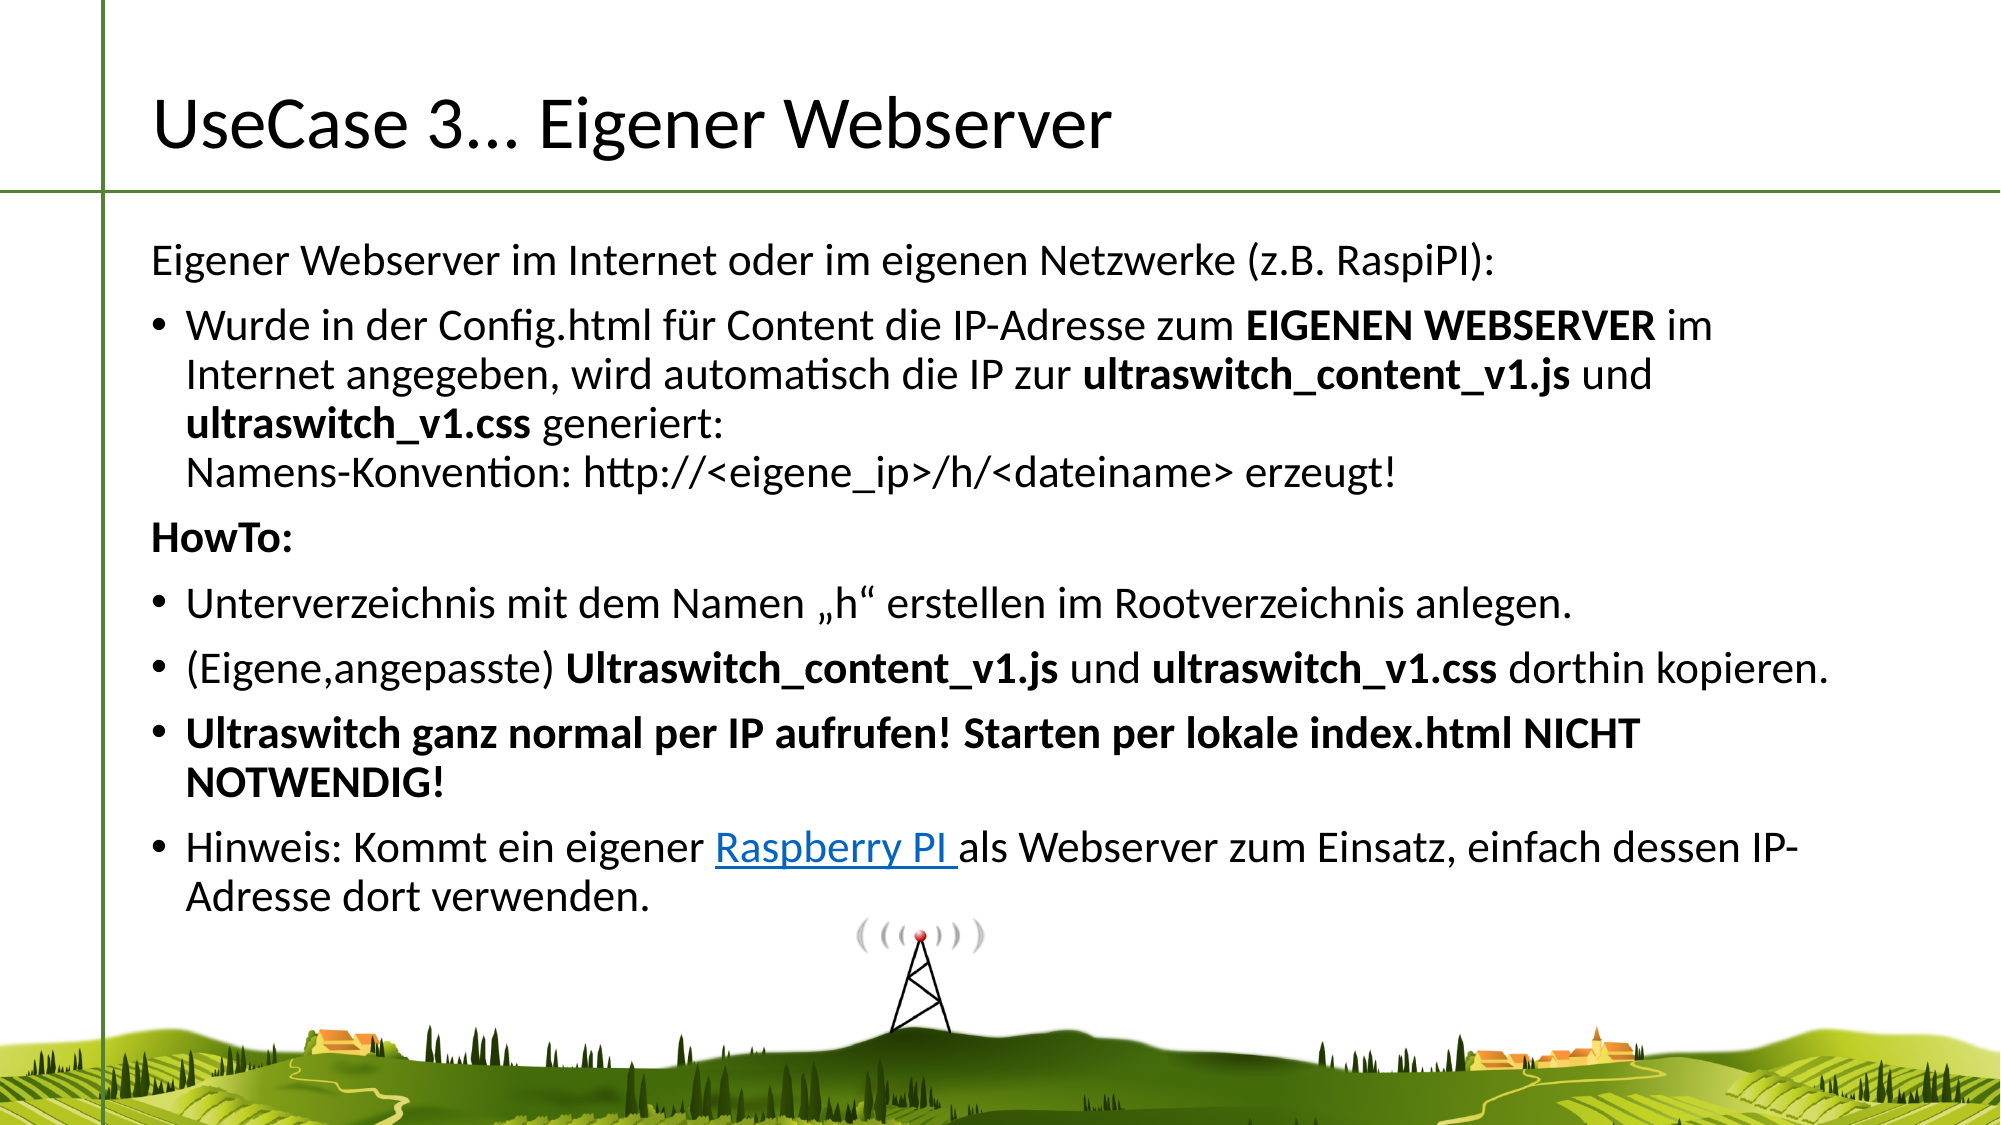

# UseCase 3... Eigener Webserver
Eigener Webserver im Internet oder im eigenen Netzwerke (z.B. RaspiPI):
Wurde in der Config.html für Content die IP-Adresse zum EIGENEN WEBSERVER im Internet angegeben, wird automatisch die IP zur ultraswitch_content_v1.js und ultraswitch_v1.css generiert:
Namens-Konvention: http://<eigene_ip>/h/<dateiname> erzeugt!
HowTo:
Unterverzeichnis mit dem Namen „h“ erstellen im Rootverzeichnis anlegen.
(Eigene,angepasste) Ultraswitch_content_v1.js und ultraswitch_v1.css dorthin kopieren.
Ultraswitch ganz normal per IP aufrufen! Starten per lokale index.html NICHT NOTWENDIG!
Hinweis: Kommt ein eigener Raspberry PI als Webserver zum Einsatz, einfach dessen IP-Adresse dort verwenden.